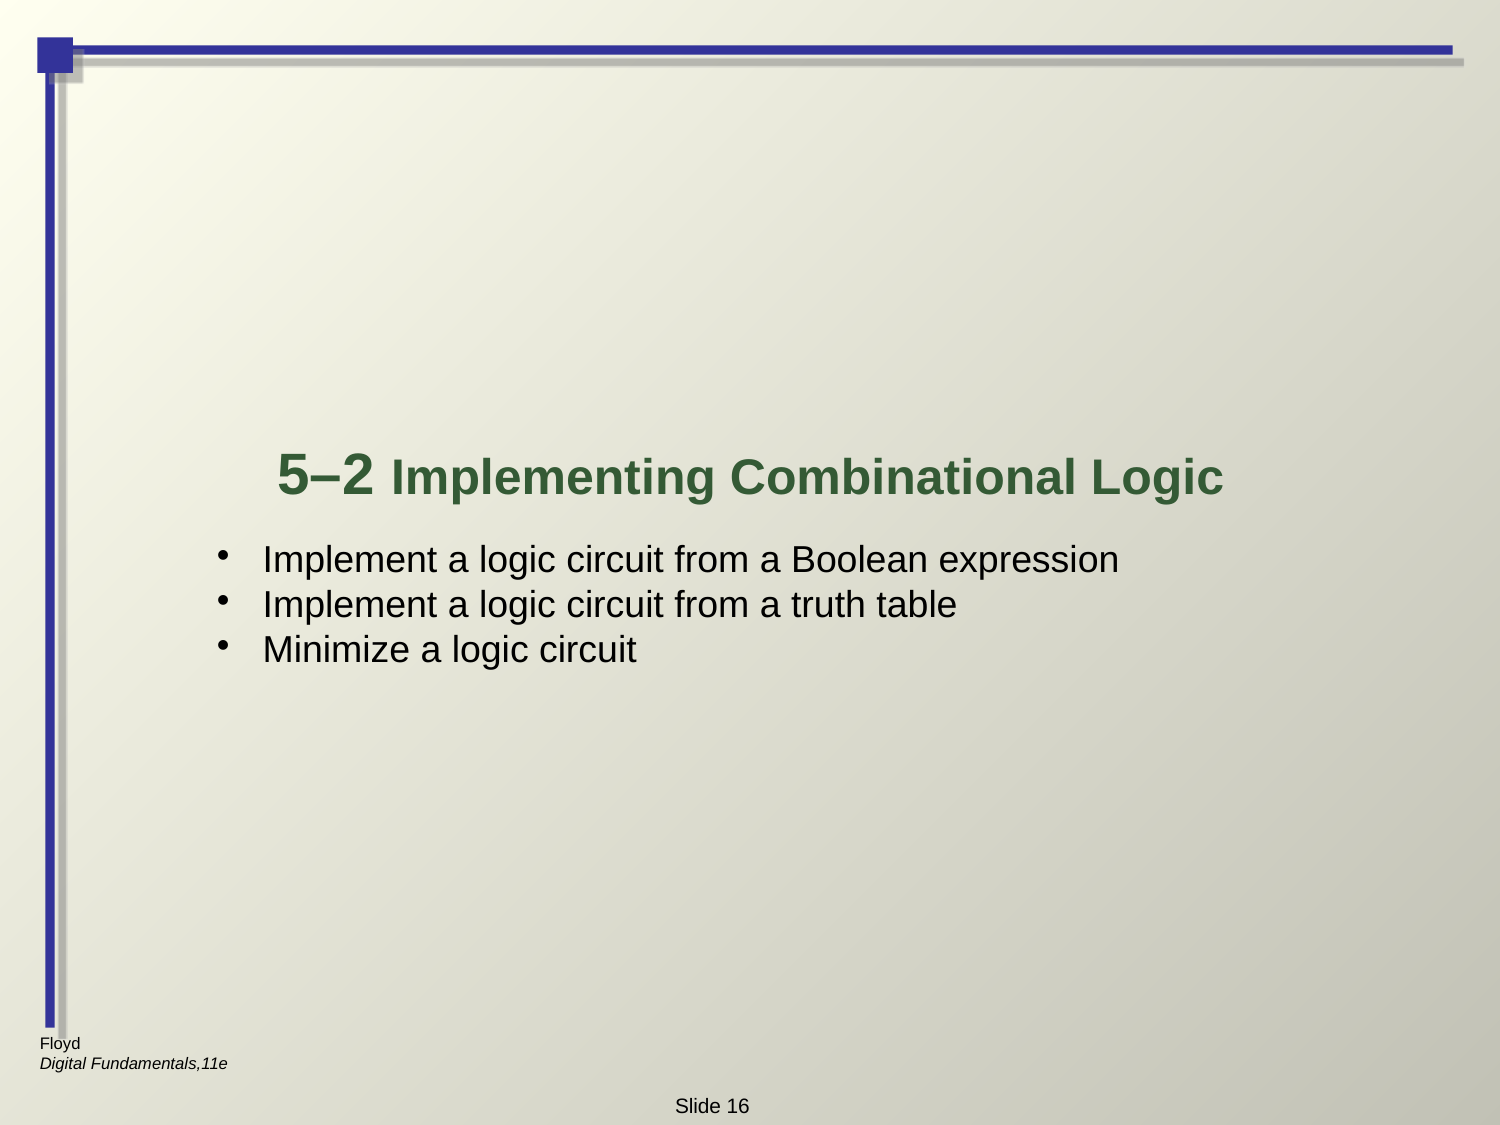

# 5–2 Implementing Combinational Logic
 Implement a logic circuit from a Boolean expression
 Implement a logic circuit from a truth table
 Minimize a logic circuit